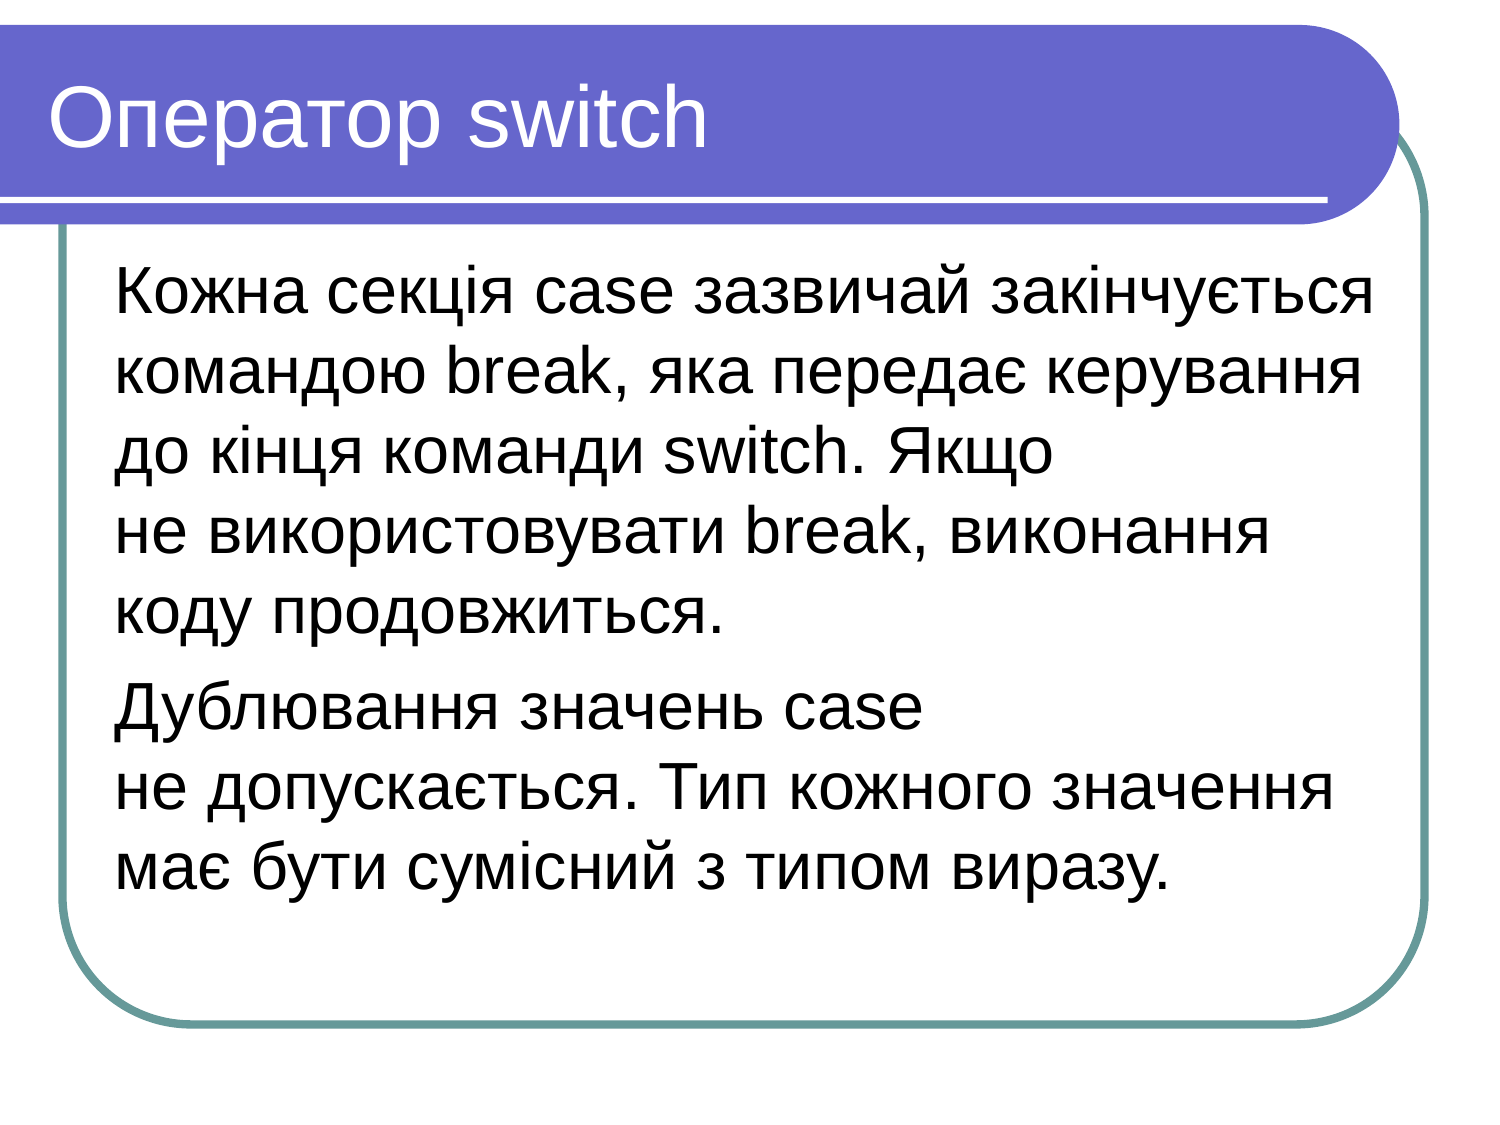

# Оператор switch
Кожна секція case зазвичай закінчується командою break, яка передає керування до кінця команди switch. Якщо              не використовувати break, виконання коду продовжиться.
Дублювання значень case                     не допускається. Тип кожного значення має бути сумісний з типом виразу.